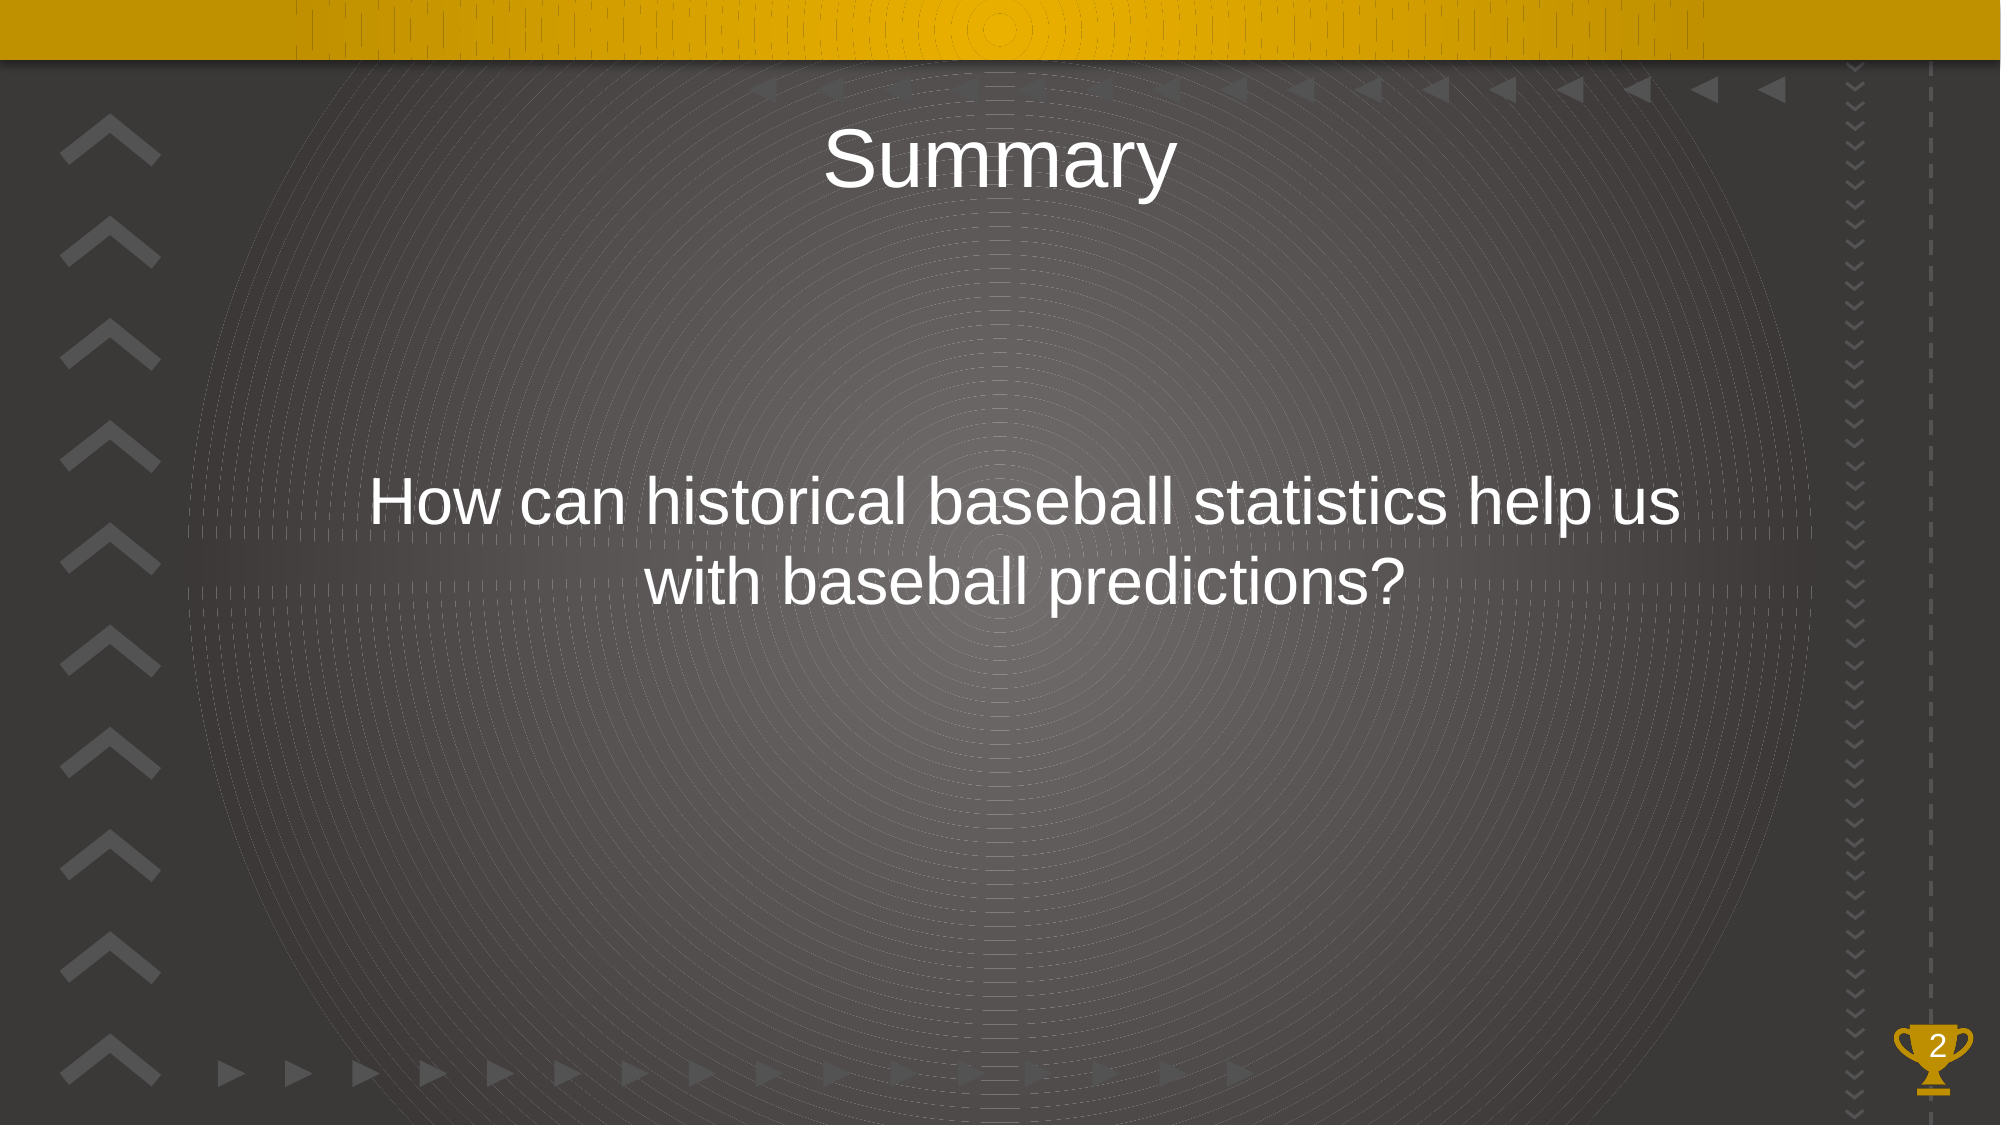

# Summary
How can historical baseball statistics help us with baseball predictions?
2